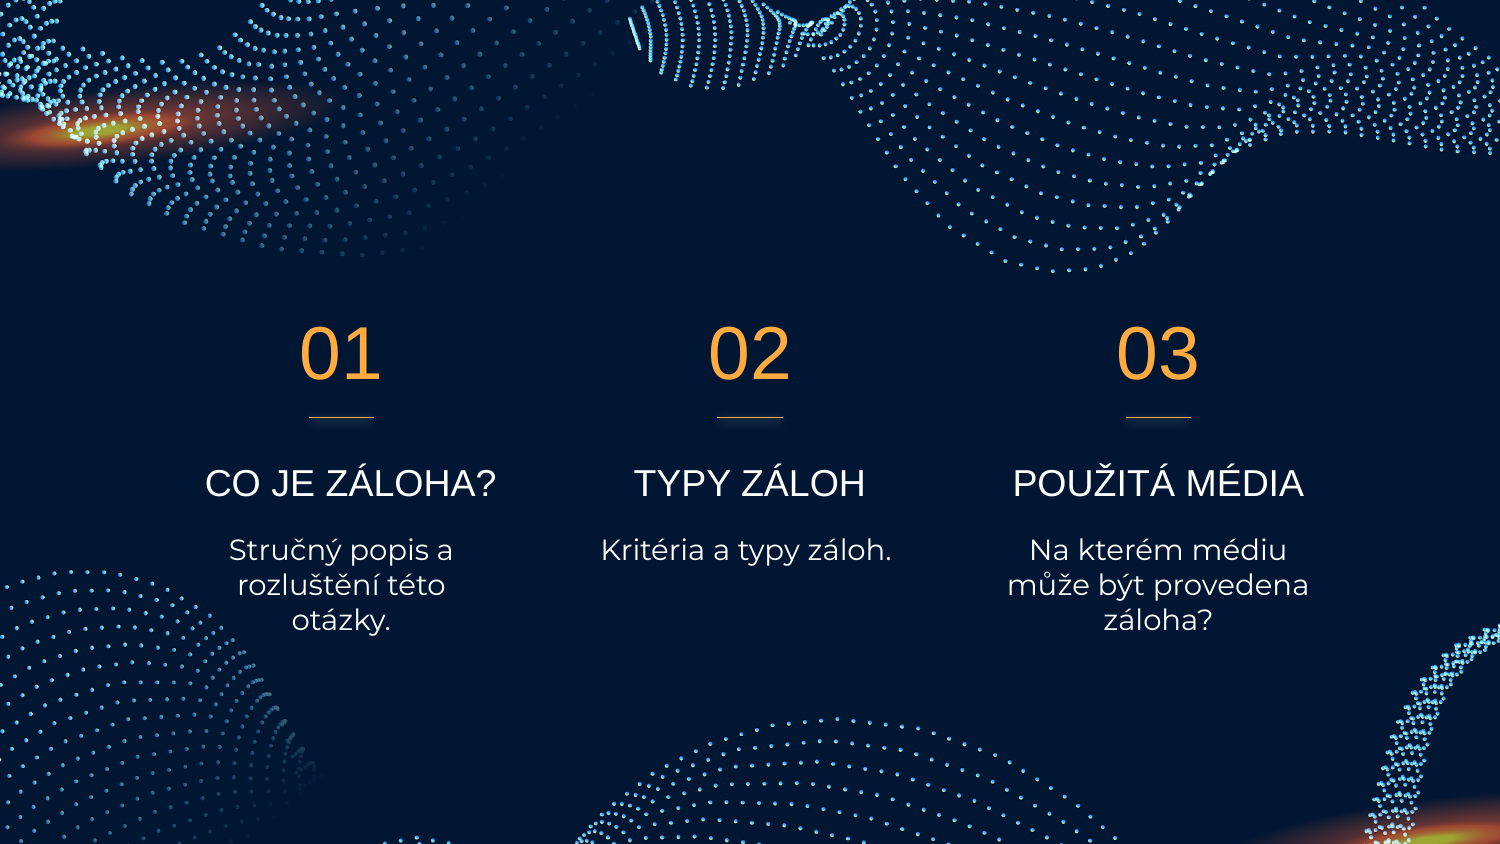

02
01
03
CO JE ZÁLOHA?
# TYPY ZÁLOH
POUŽITÁ MÉDIA
Stručný popis a rozluštění této otázky.
Kritéria a typy záloh.
Na kterém médiu může být provedena záloha?